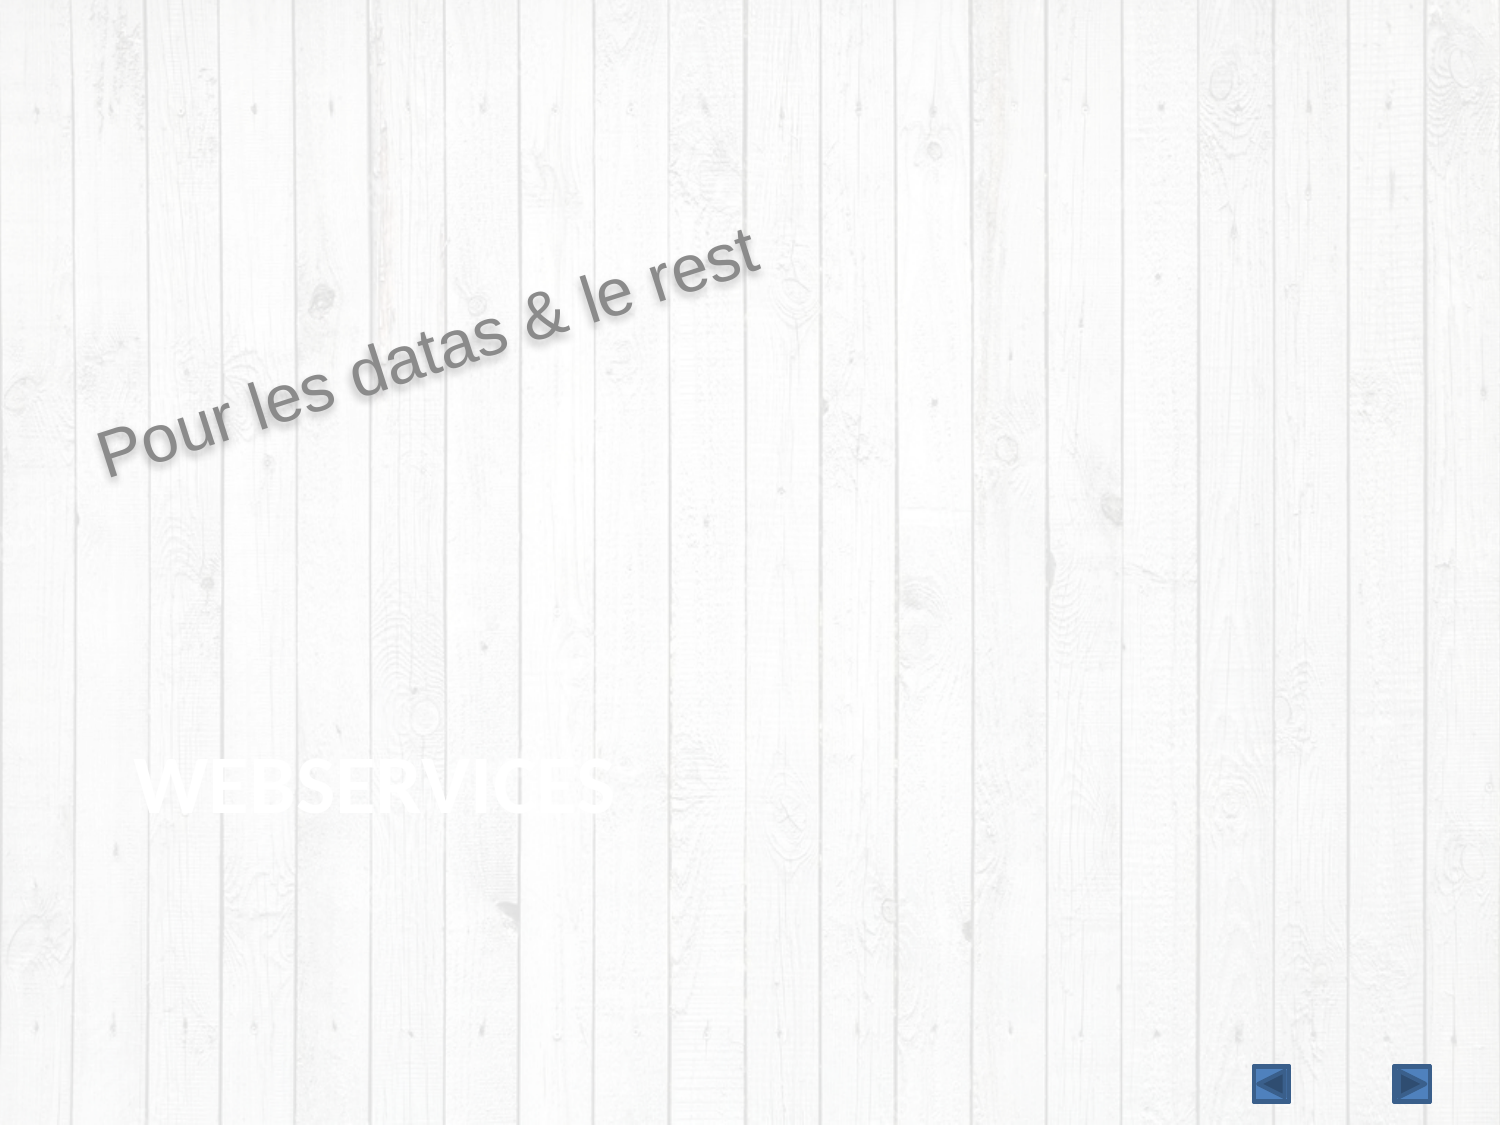

Pour les datas & le rest
# Webservices